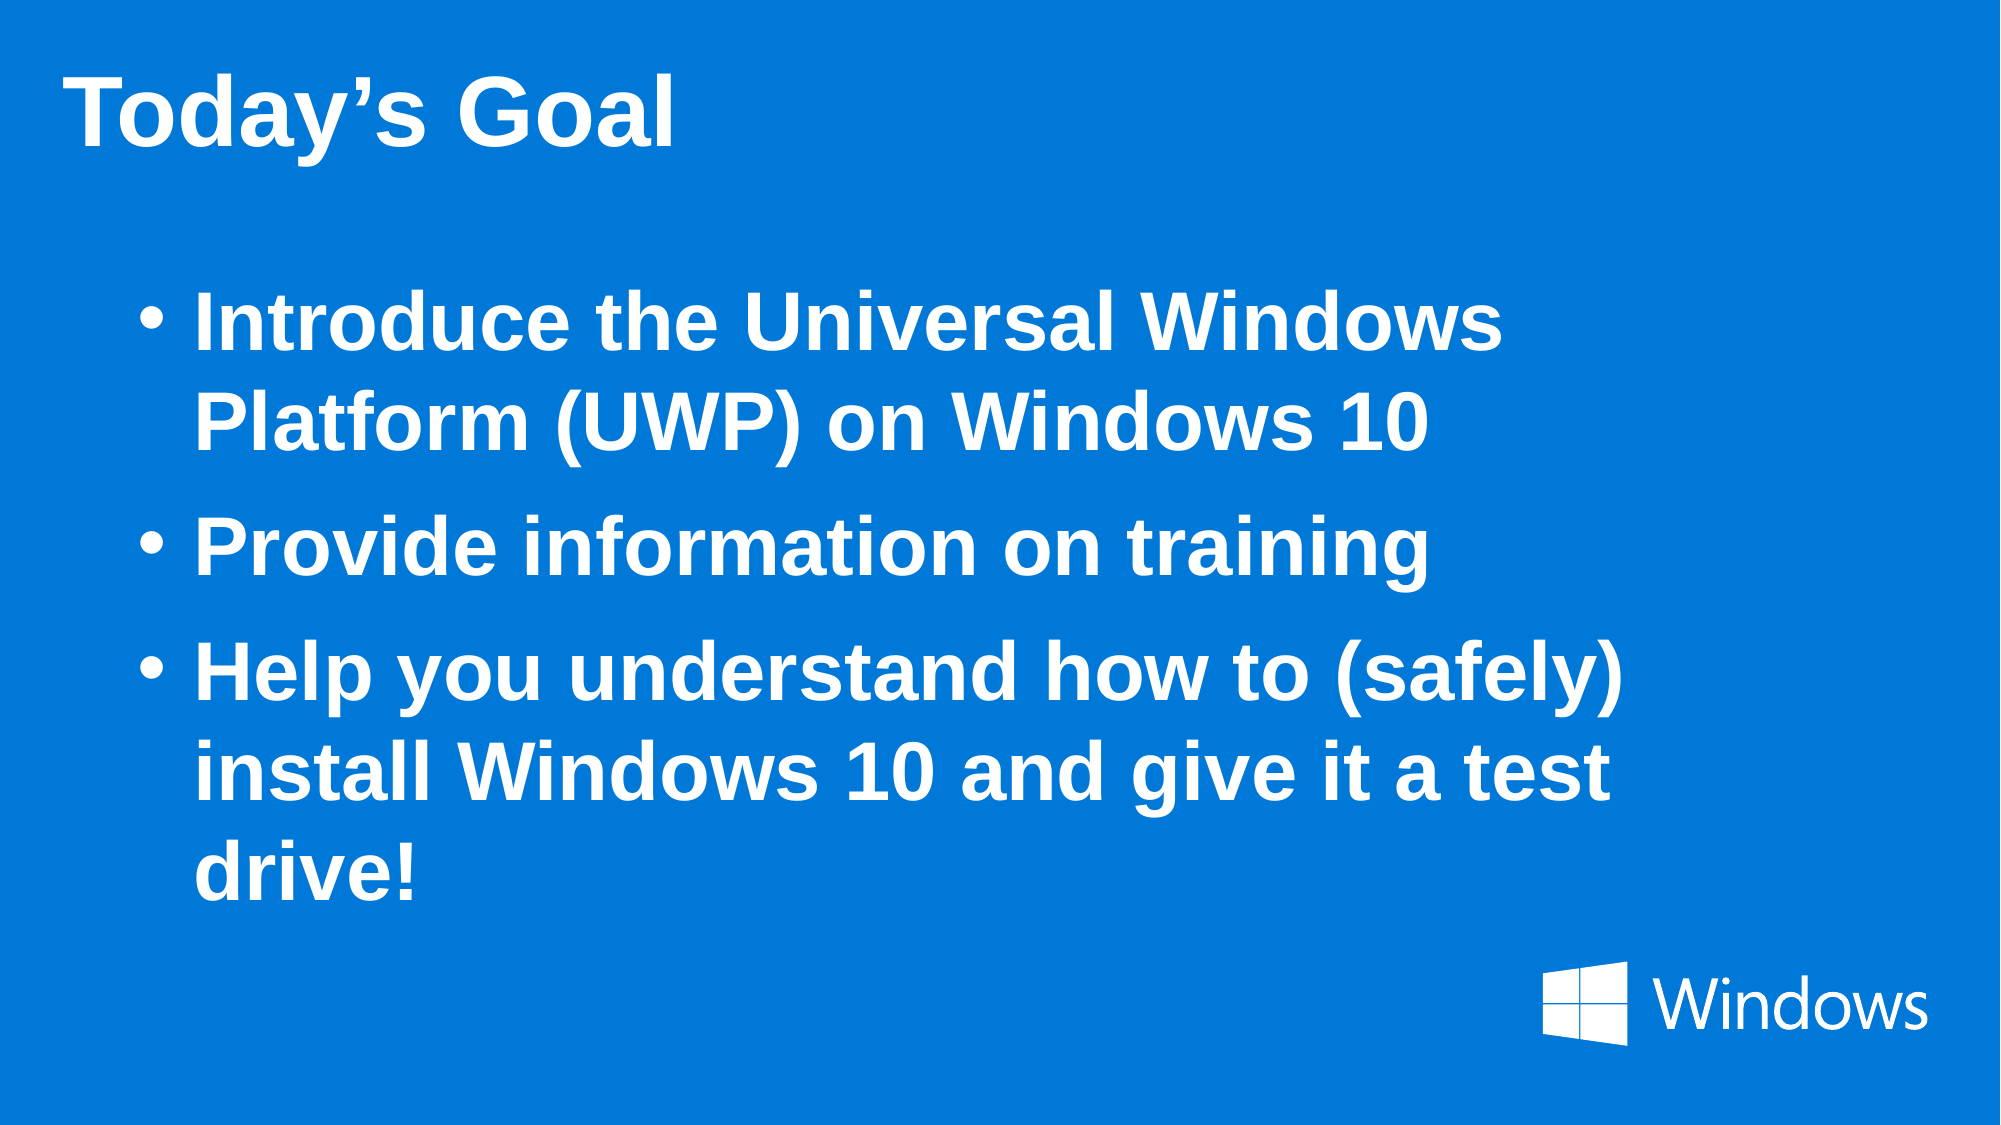

Today’s Goal
Introduce the Universal Windows Platform (UWP) on Windows 10
Provide information on training
Help you understand how to (safely) install Windows 10 and give it a test drive!